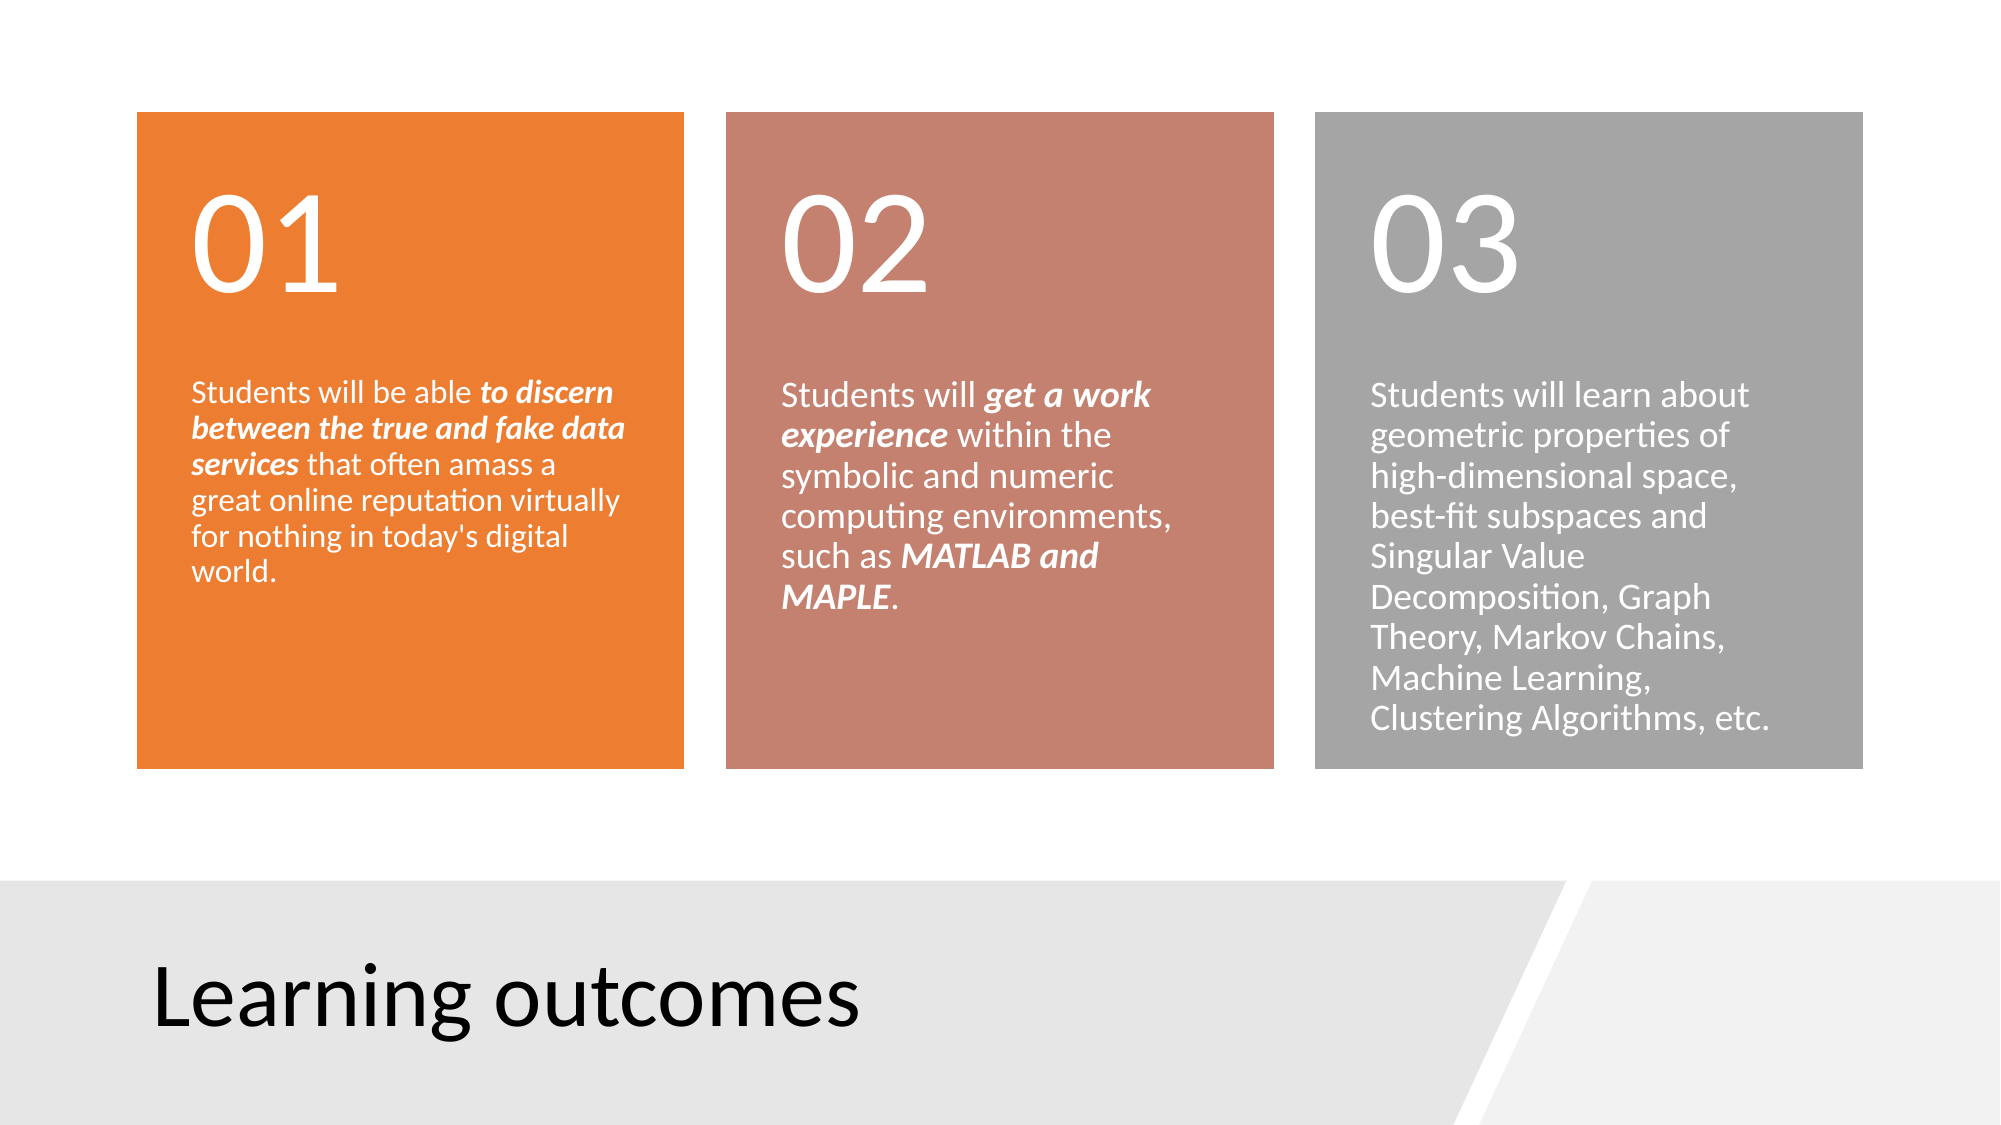

Students will be able to discern between the true and fake data services that often amass a great online reputation virtually for nothing in today's digital world.
01
Students will get a work experience within the symbolic and numeric computing environments, such as MATLAB and MAPLE.
02
Students will learn about geometric properties of high-dimensional space, best-fit subspaces and Singular Value Decomposition, Graph Theory, Markov Chains, Machine Learning, Clustering Algorithms, etc.
03

# Learning outcomes